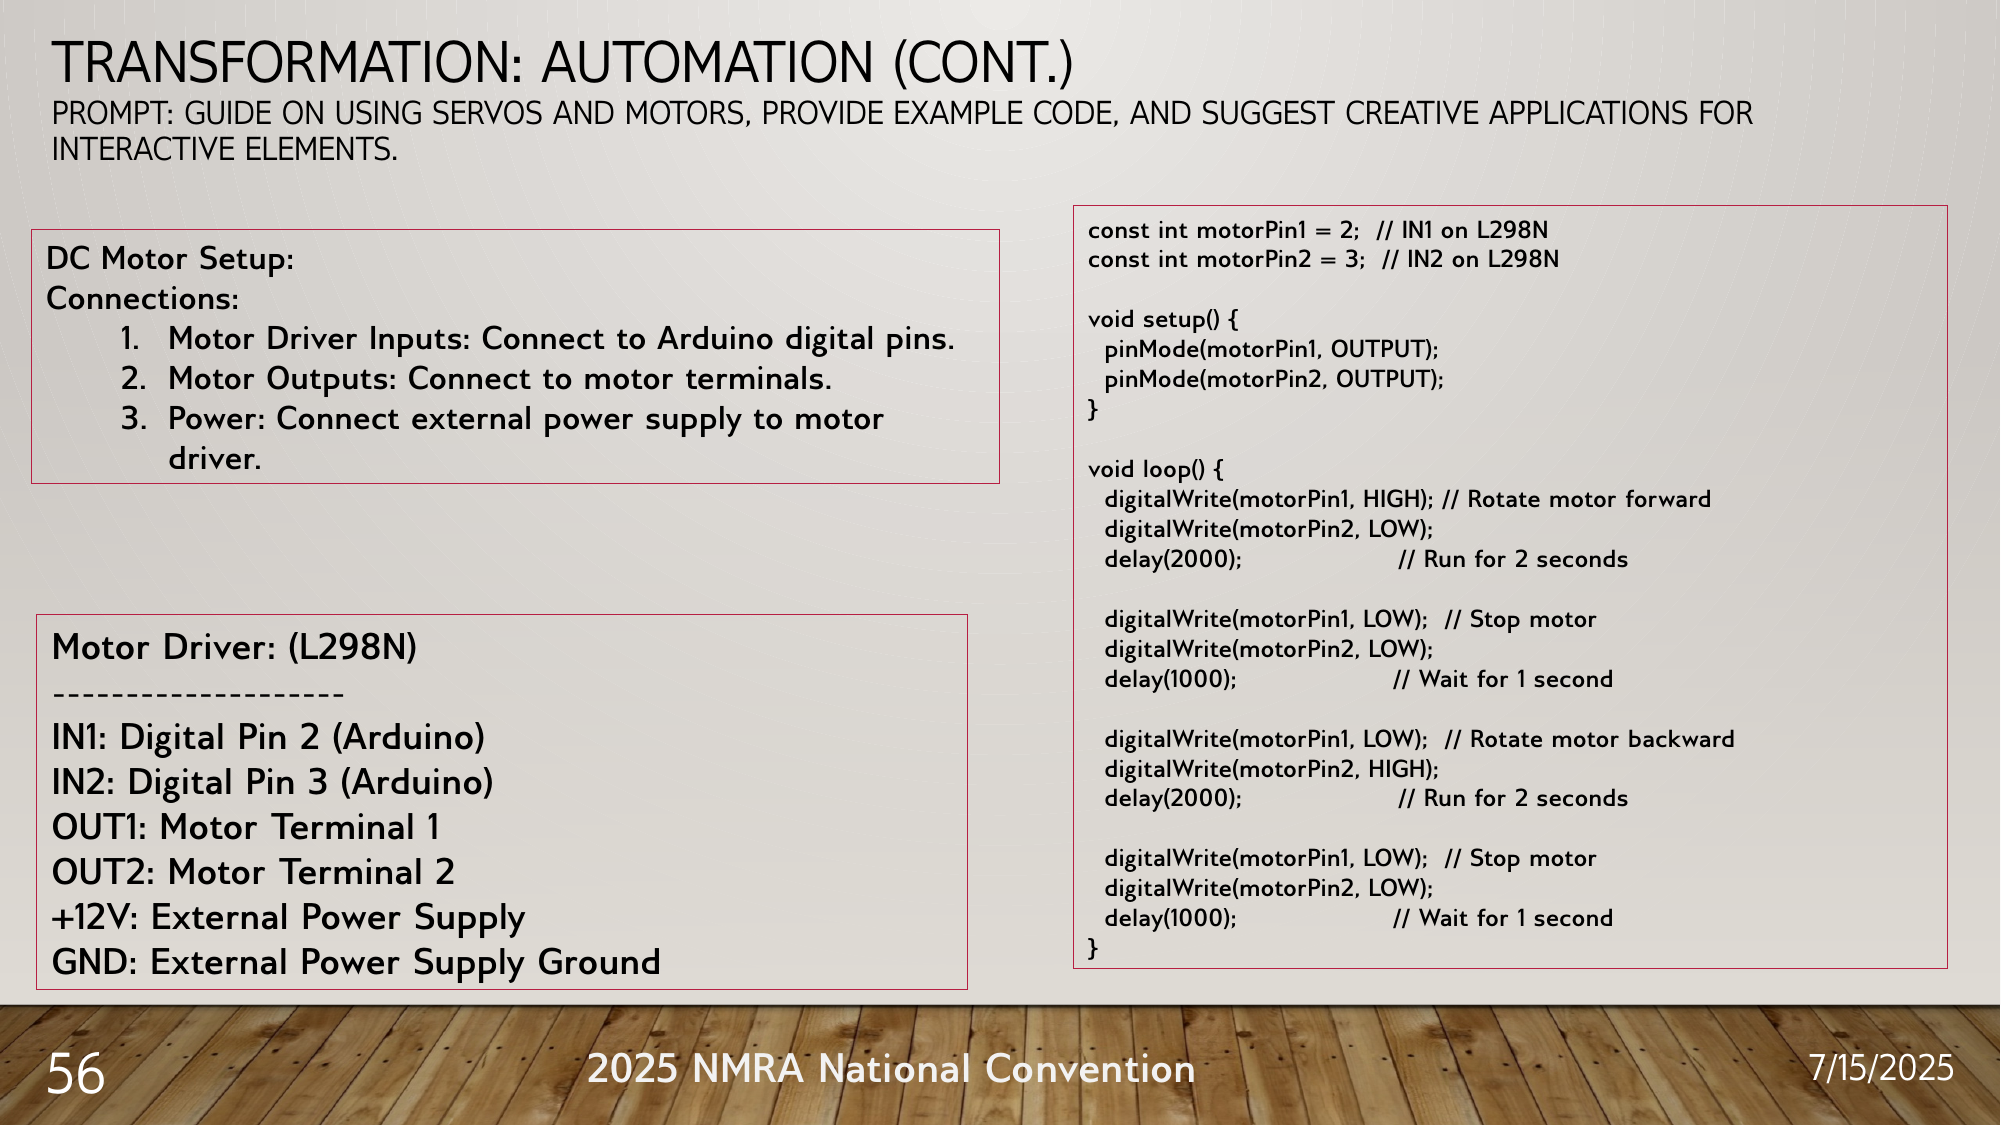

Transformation: automation (cont.)
PROMPT: Guide on using servos and motors, provide example code, and suggest creative applications for interactive elements.
const int motorPin1 = 2;  // IN1 on L298N
const int motorPin2 = 3;  // IN2 on L298N

void setup() {
  pinMode(motorPin1, OUTPUT);
  pinMode(motorPin2, OUTPUT);
}

void loop() {
  digitalWrite(motorPin1, HIGH); // Rotate motor forward
  digitalWrite(motorPin2, LOW);
  delay(2000);                   // Run for 2 seconds

  digitalWrite(motorPin1, LOW);  // Stop motor
  digitalWrite(motorPin2, LOW);
  delay(1000);                   // Wait for 1 second

  digitalWrite(motorPin1, LOW);  // Rotate motor backward
  digitalWrite(motorPin2, HIGH);
  delay(2000);                   // Run for 2 seconds

  digitalWrite(motorPin1, LOW);  // Stop motor
  digitalWrite(motorPin2, LOW);
  delay(1000);                   // Wait for 1 second
}
DC Motor Setup:
Connections:
Motor Driver Inputs: Connect to Arduino digital pins.
Motor Outputs: Connect to motor terminals.
Power: Connect external power supply to motor driver.
Motor Driver: (L298N)
--------------------
IN1: Digital Pin 2 (Arduino)
IN2: Digital Pin 3 (Arduino)
OUT1: Motor Terminal 1
OUT2: Motor Terminal 2
+12V: External Power Supply
GND: External Power Supply Ground
56
2025 NMRA National Convention
7/15/2025